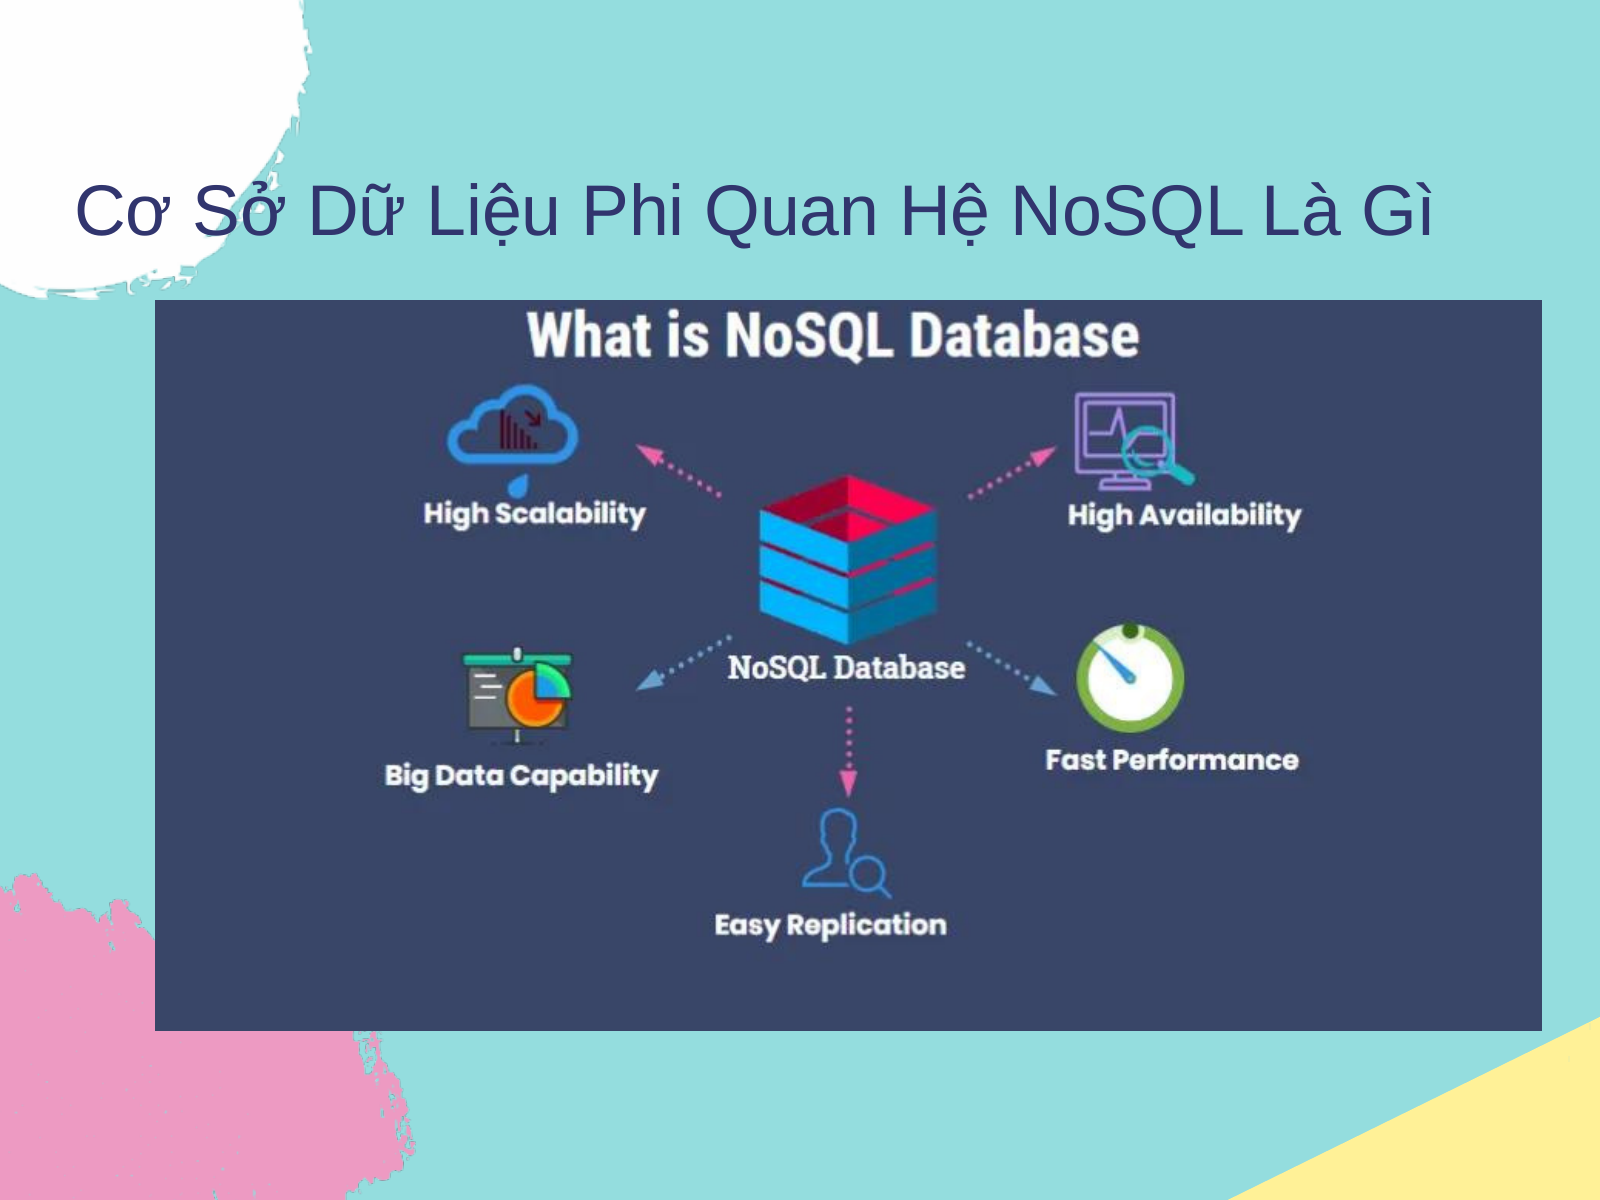

Cơ Sở Dữ Liệu Phi Quan Hệ NoSQL Là Gì